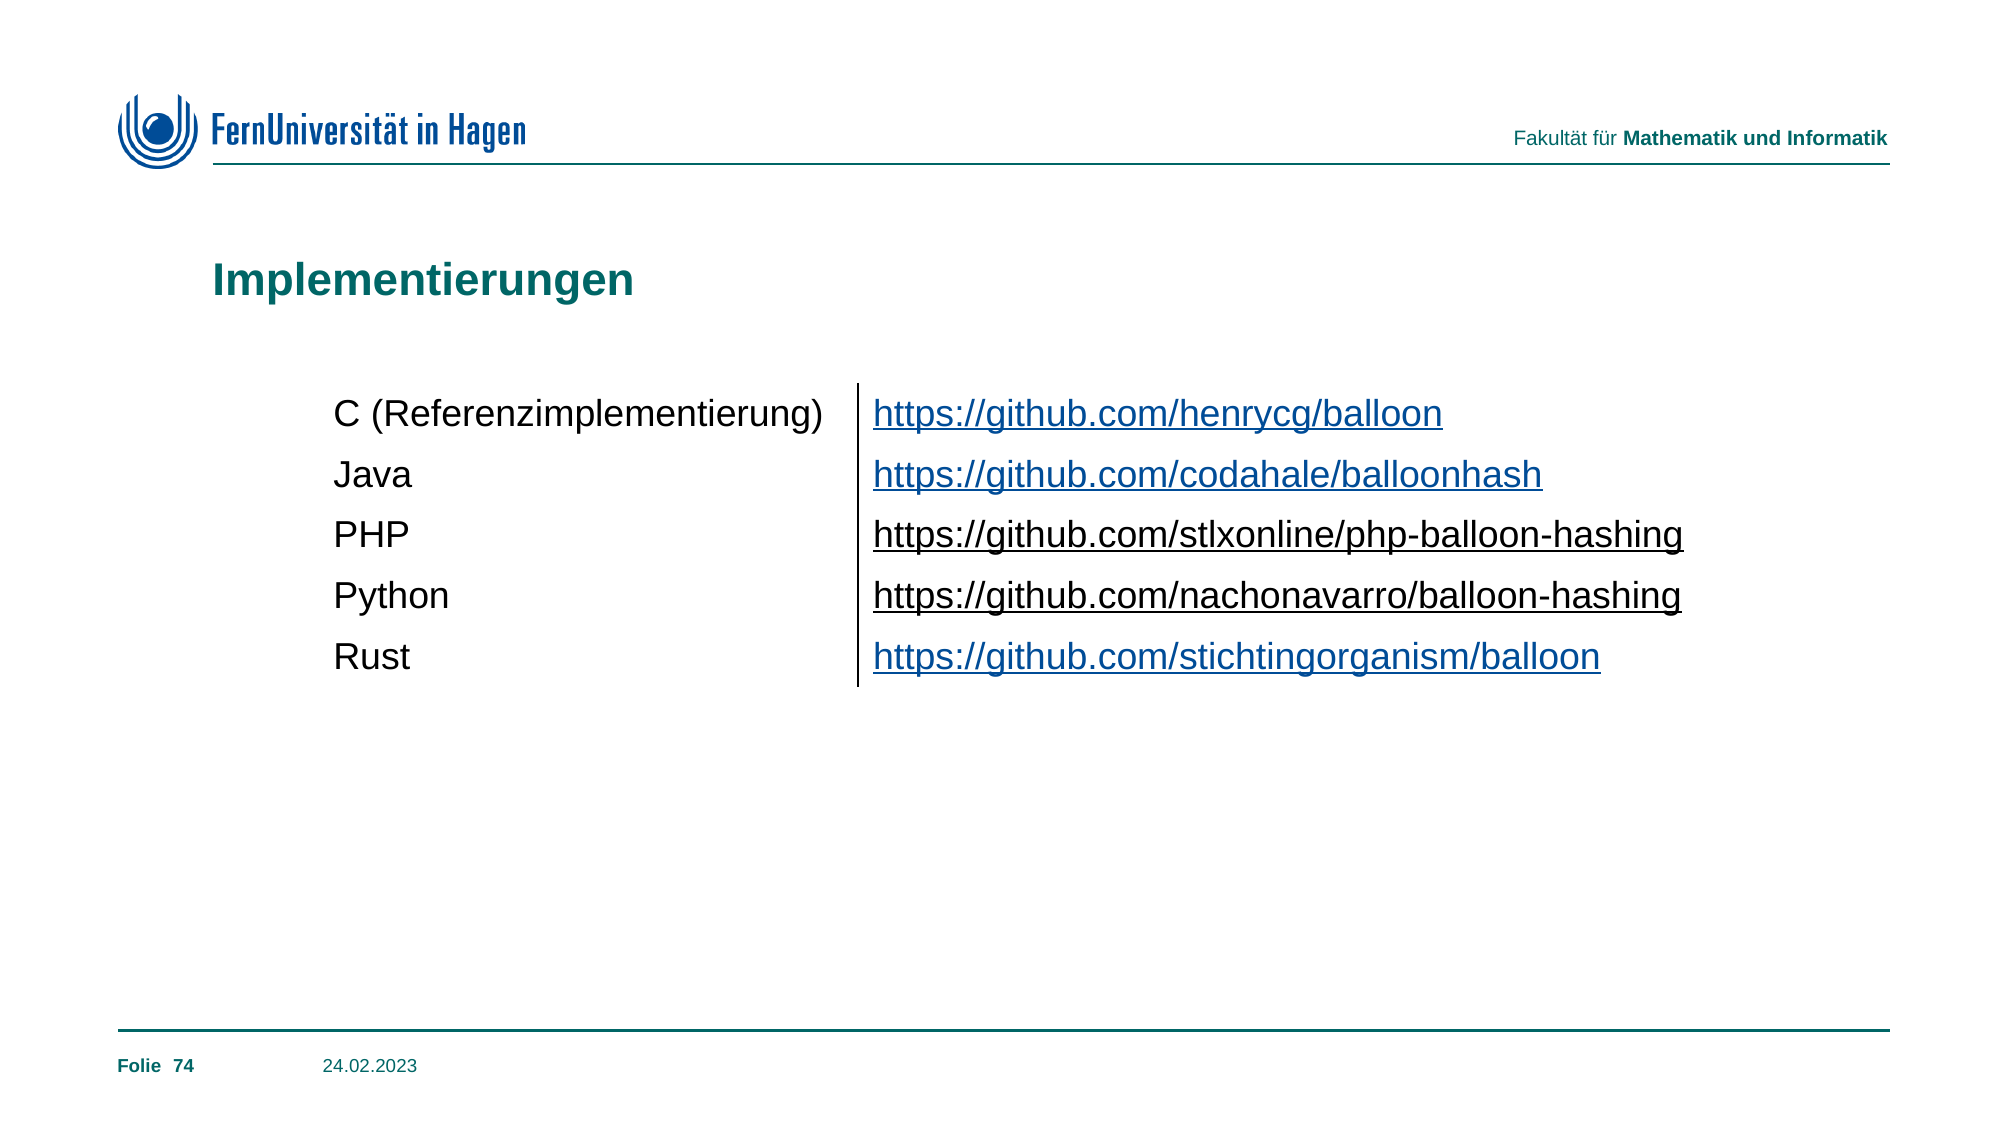

# Implementierungen

| C (Referenzimplementierung) | https://github.com/henrycg/balloon |
| --- | --- |
| Java | https://github.com/codahale/balloonhash |
| PHP | https://github.com/stlxonline/php-balloon-hashing |
| Python | https://github.com/nachonavarro/balloon-hashing |
| Rust | https://github.com/stichtingorganism/balloon |
74
24.02.2023